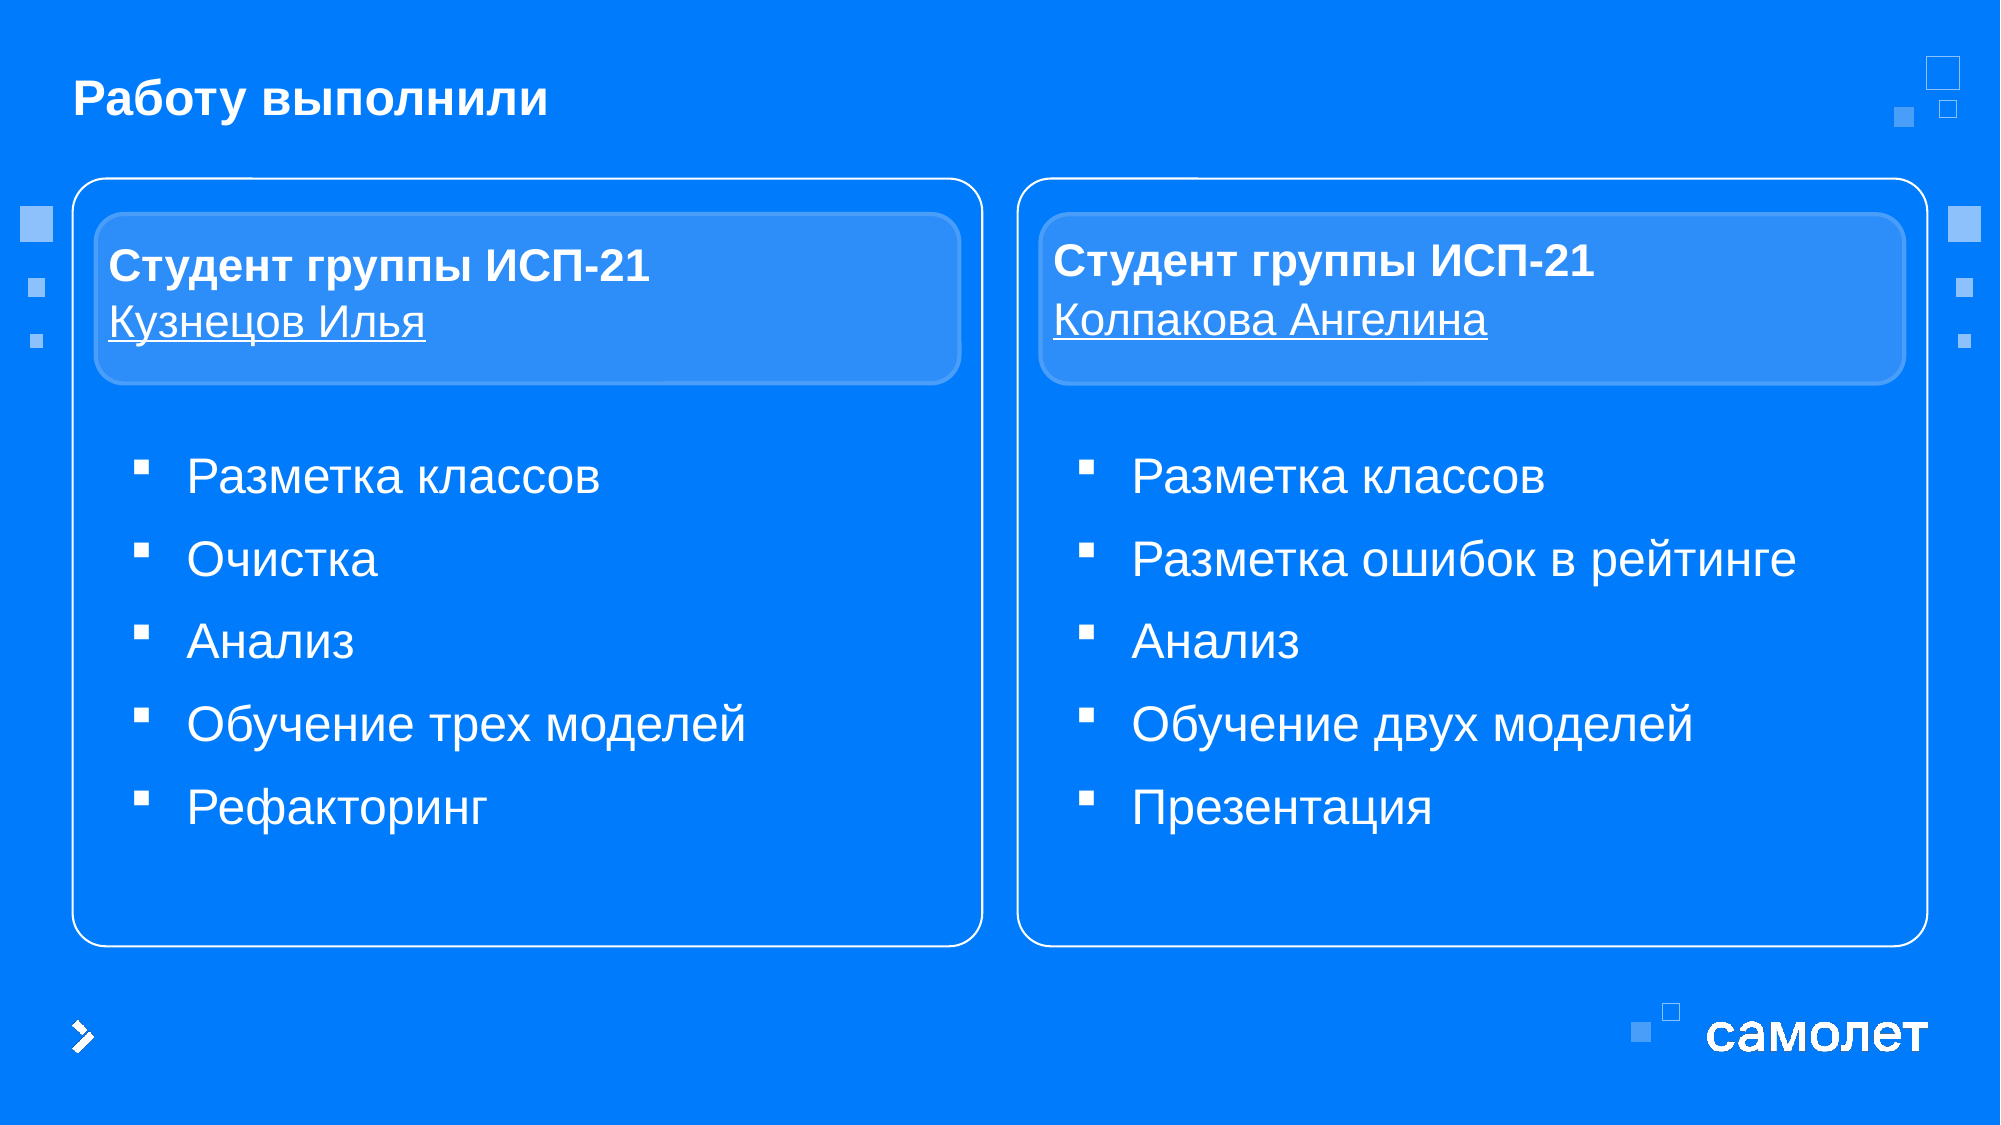

# Работу выполнили

Студент группы ИСП-21

Студент группы ИСП-21

Колпакова Ангелина
Кузнецов Илья

Разметка классов
Очистка
Анализ
Обучение трех моделей
Рефакторинг
Разметка классов
Разметка ошибок в рейтинге
Анализ
Обучение двух моделей
Презентация